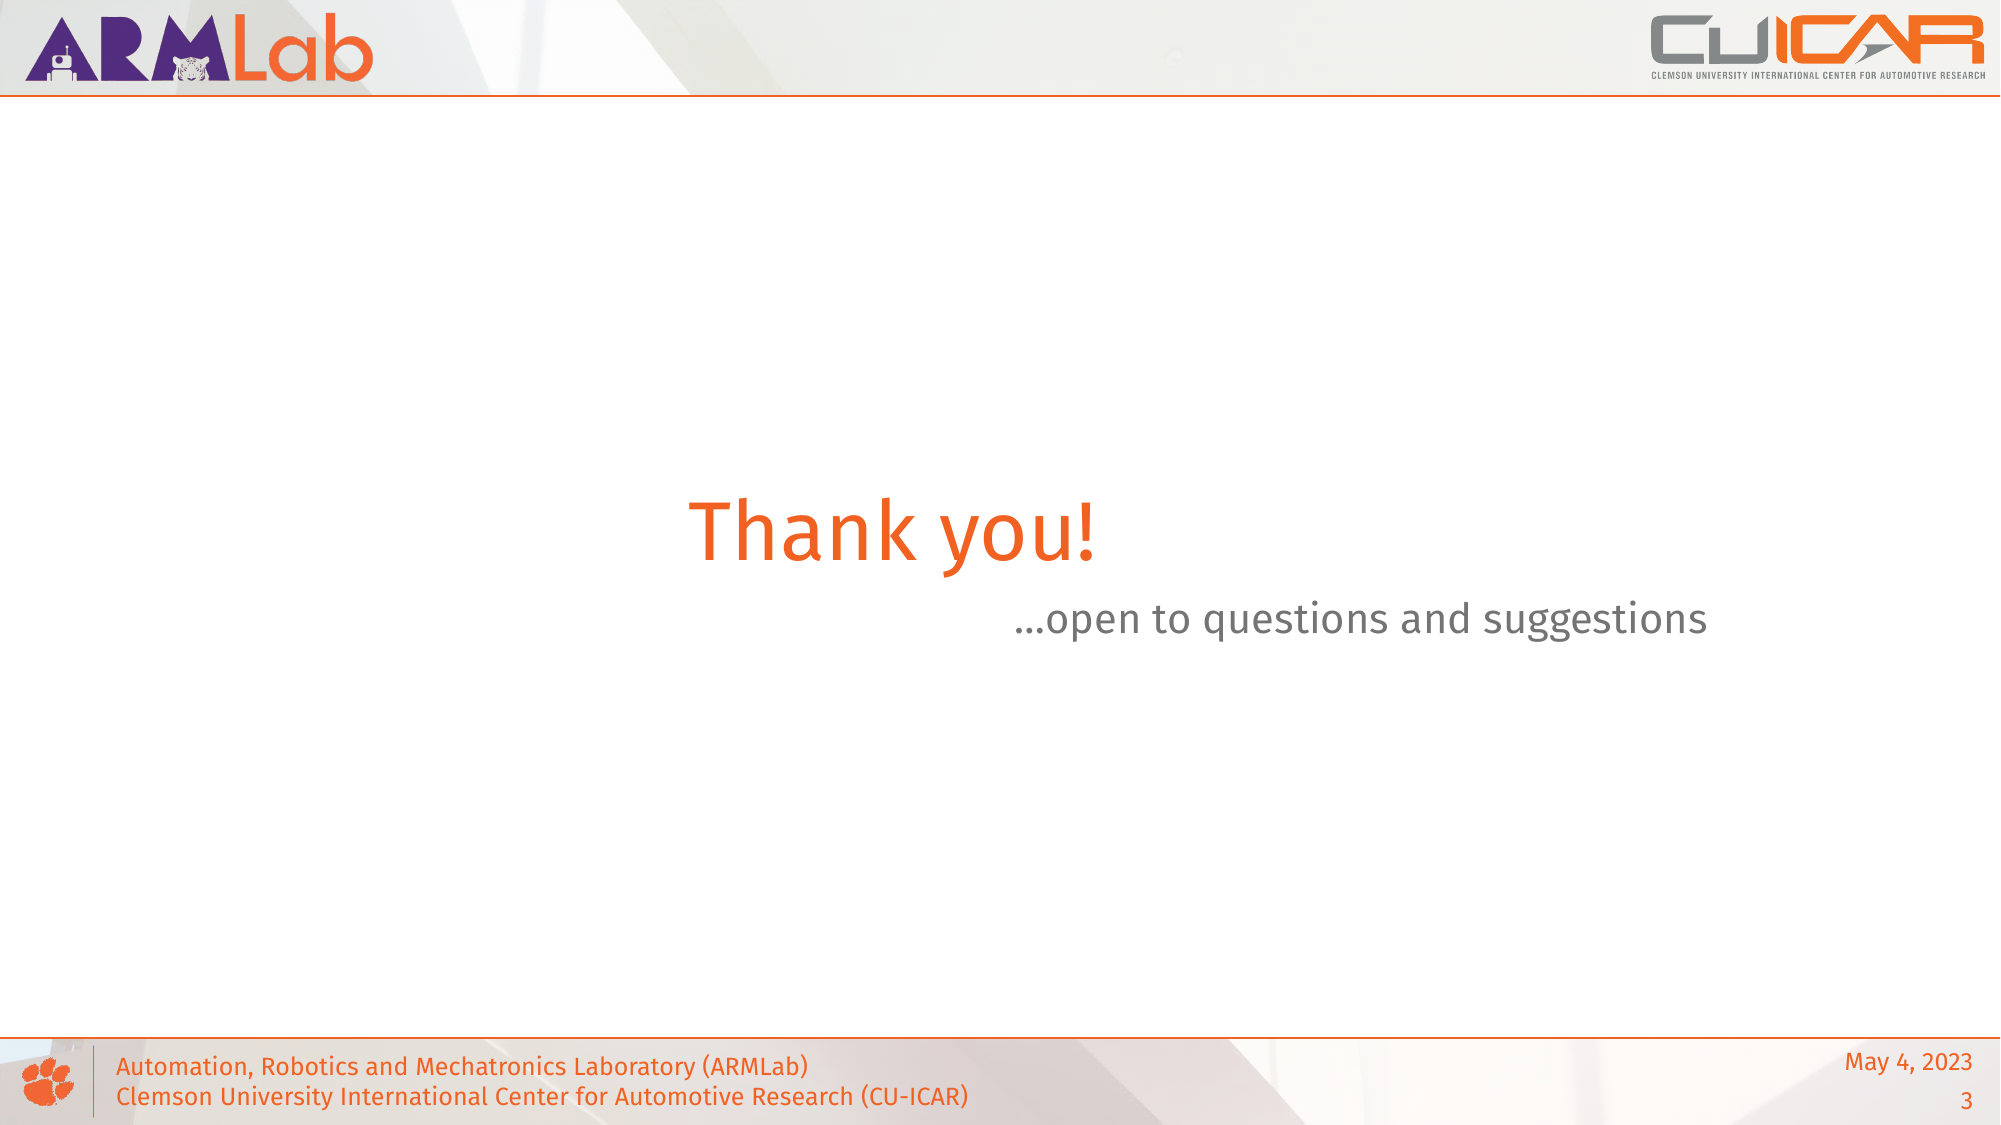

# Thank you!
…open to questions and suggestions
May 4, 2023
3